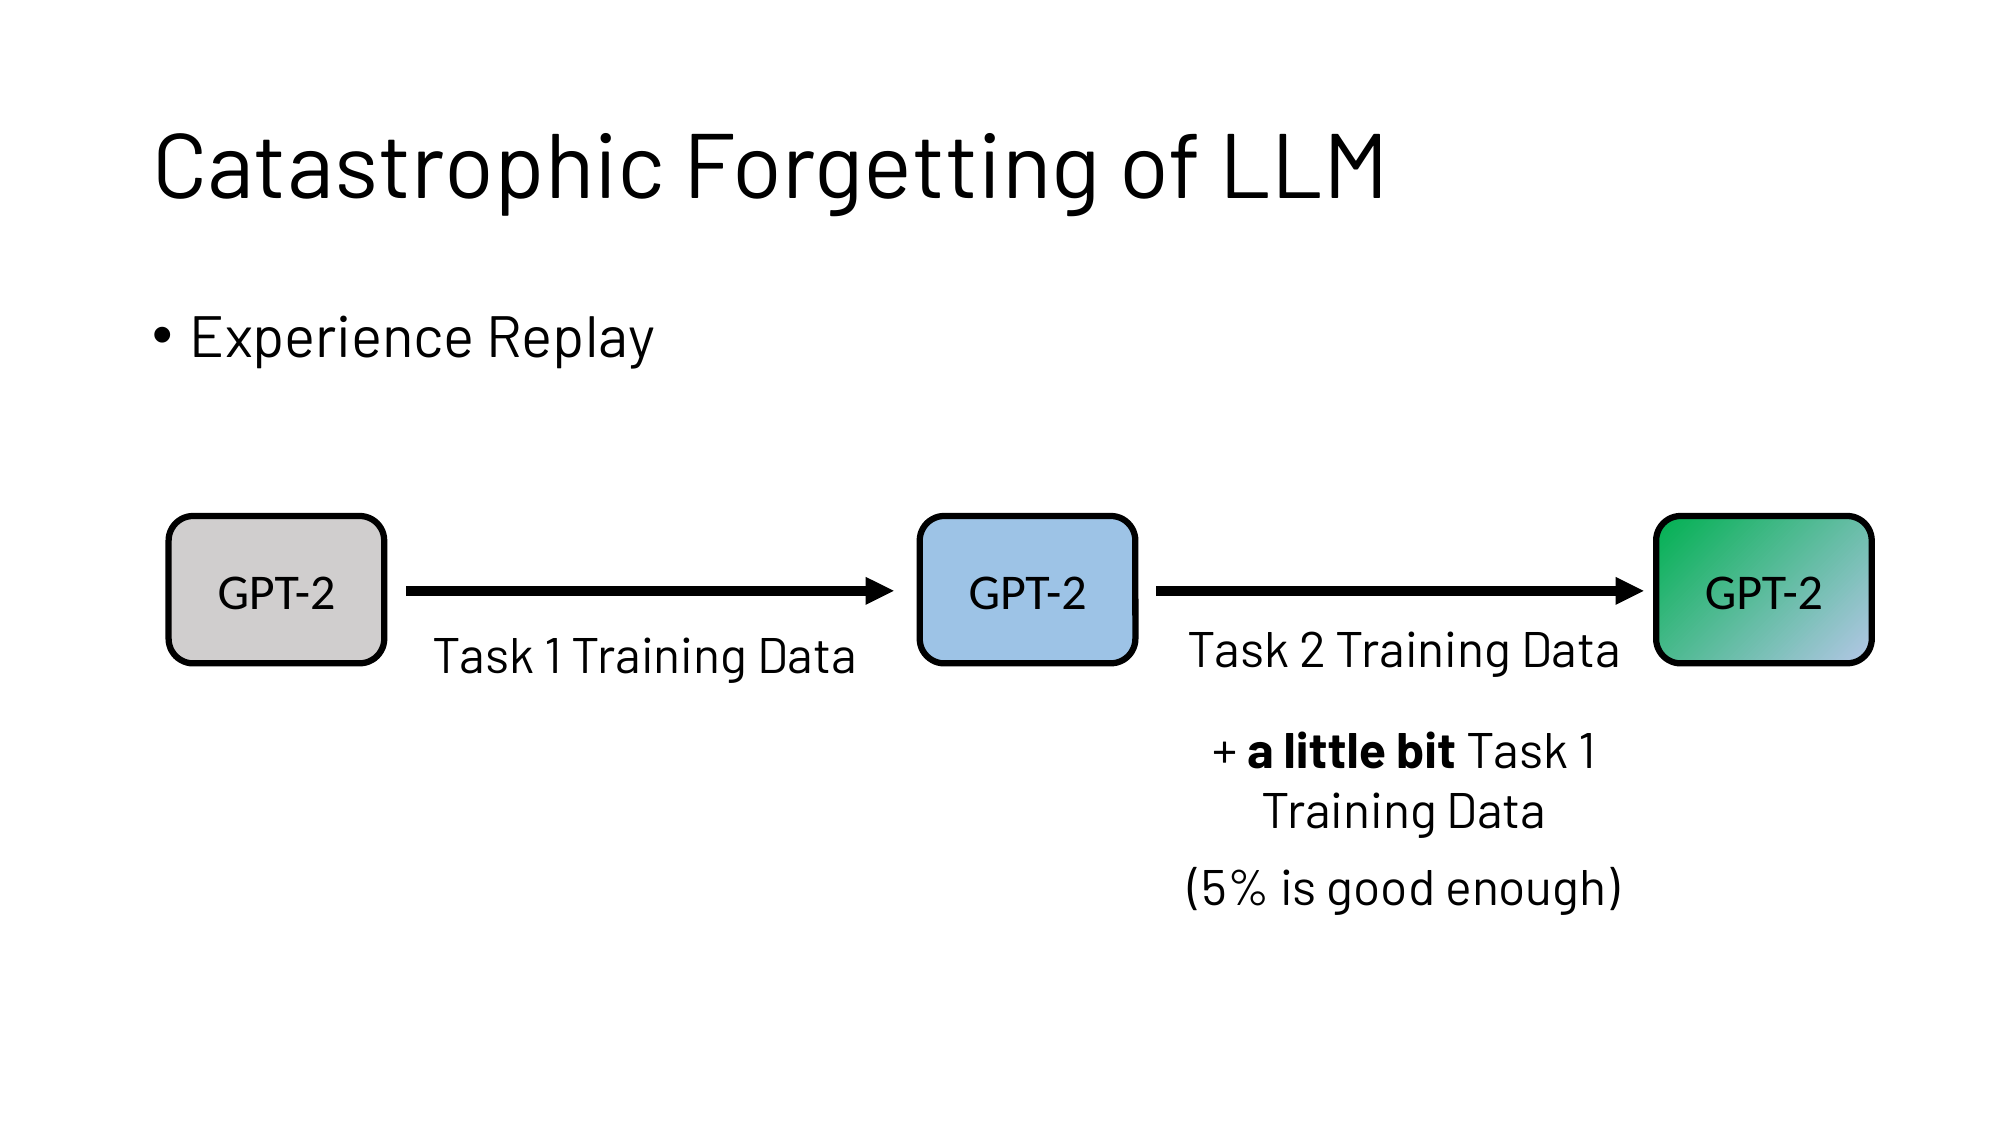

# Catastrophic Forgetting of LLM
Experience Replay

GPT-2
GPT-2
GPT-2
Task 2 Training Data
Task 1 Training Data
+ a little bit Task 1 Training Data
(5% is good enough)